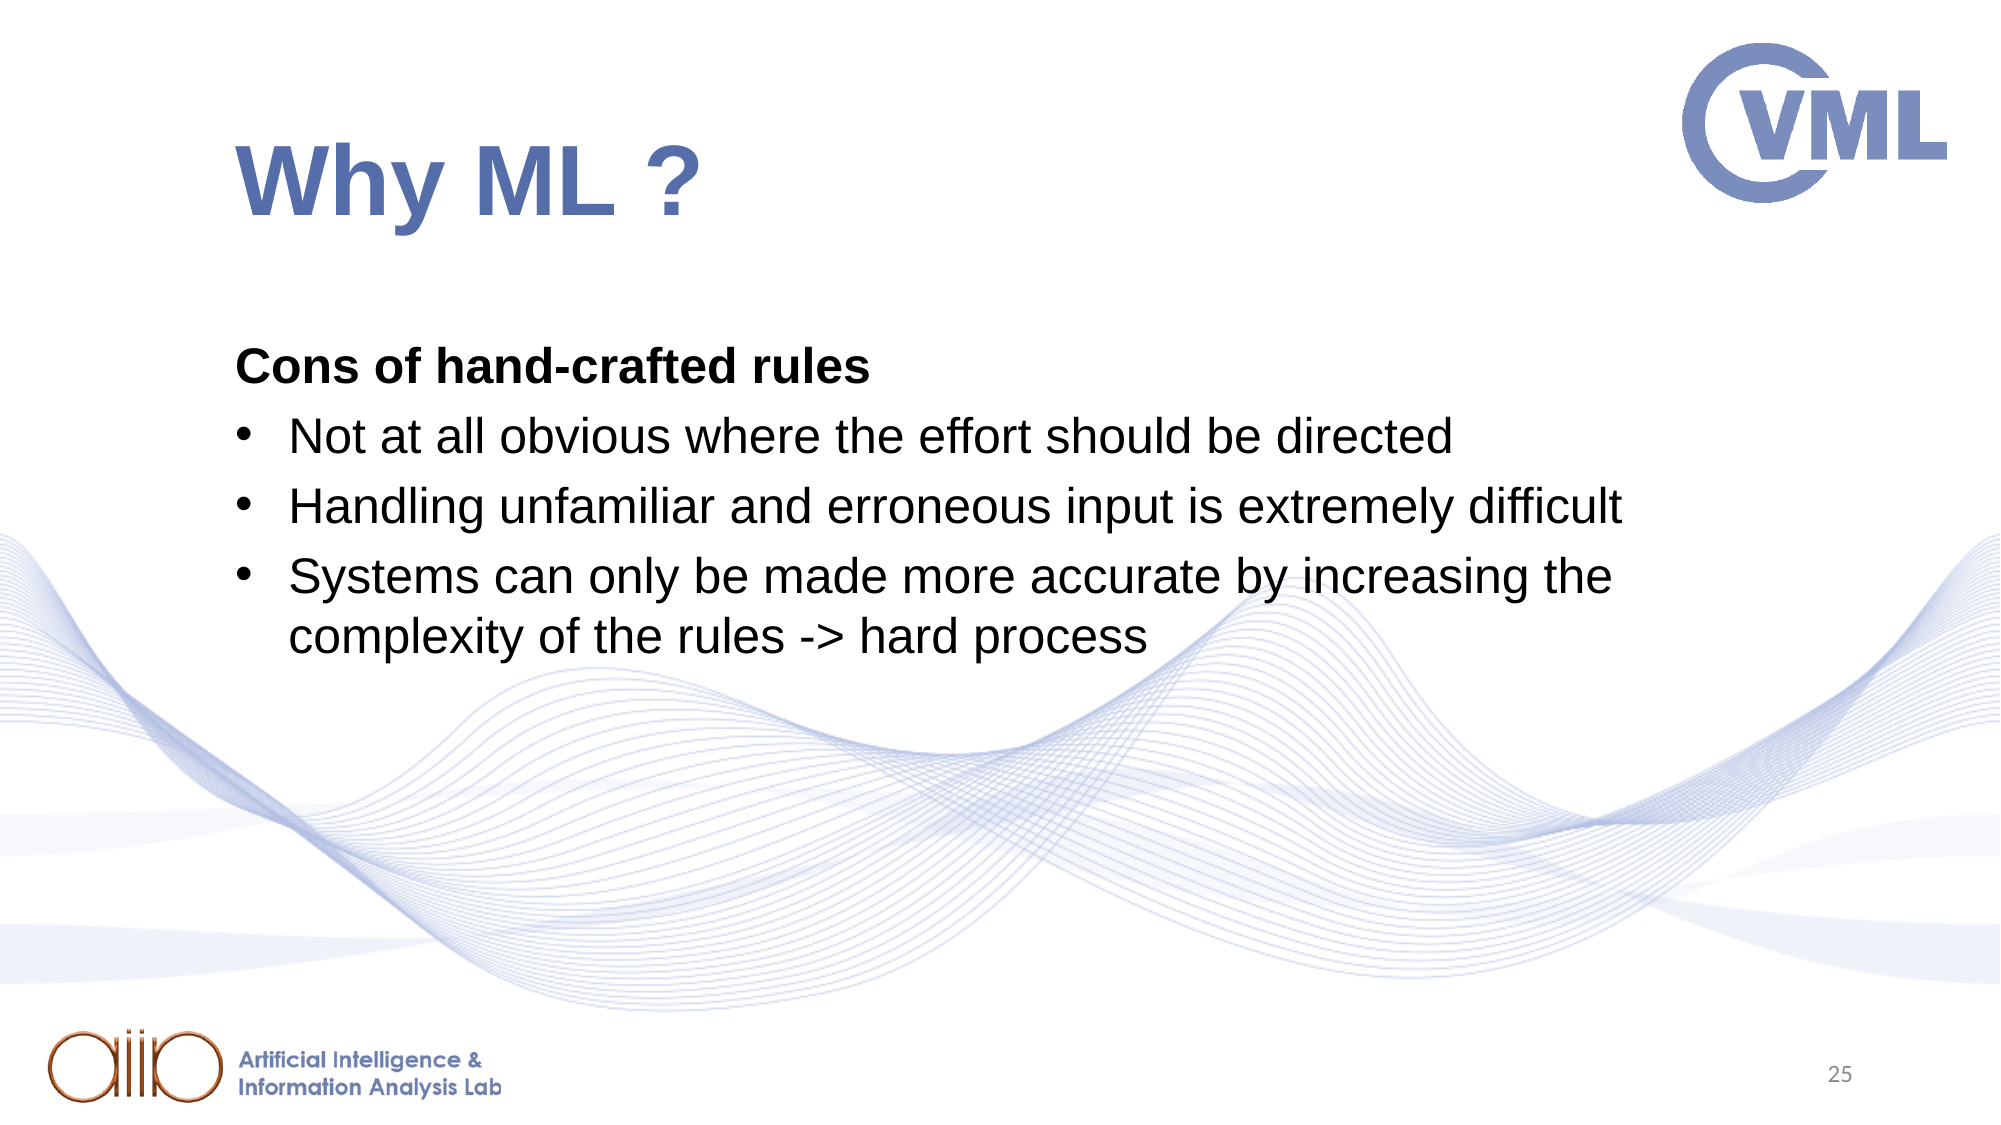

# Why ML ?
Cons of hand-crafted rules
Not at all obvious where the effort should be directed
Handling unfamiliar and erroneous input is extremely difficult
Systems can only be made more accurate by increasing the complexity of the rules -> hard process

25